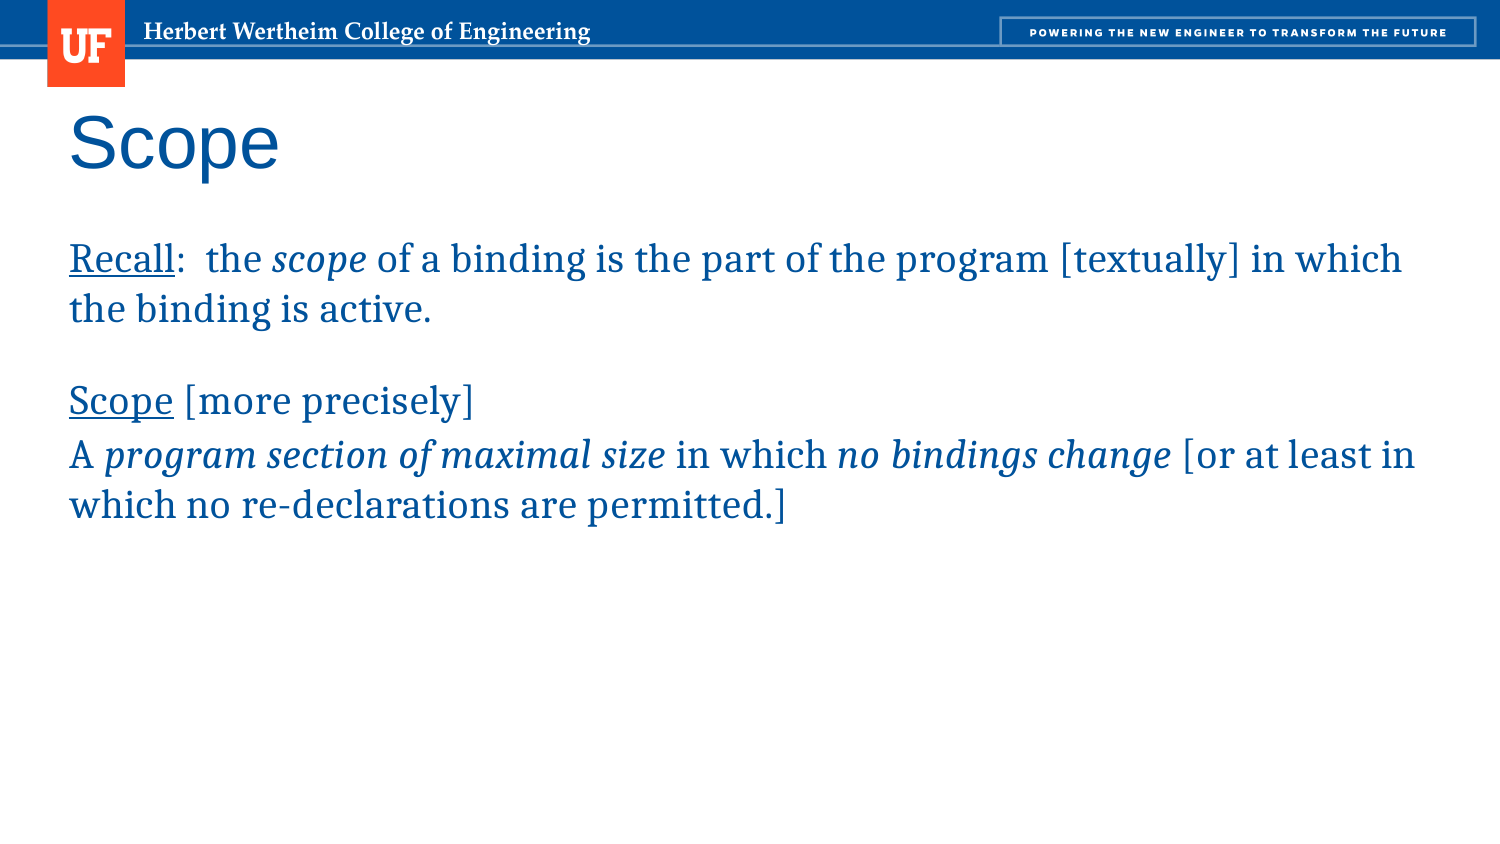

# Scope
Recall:  the scope of a binding is the part of the program [textually] in which the binding is active.
Scope [more precisely]
A program section of maximal size in which no bindings change [or at least in which no re-declarations are permitted.]